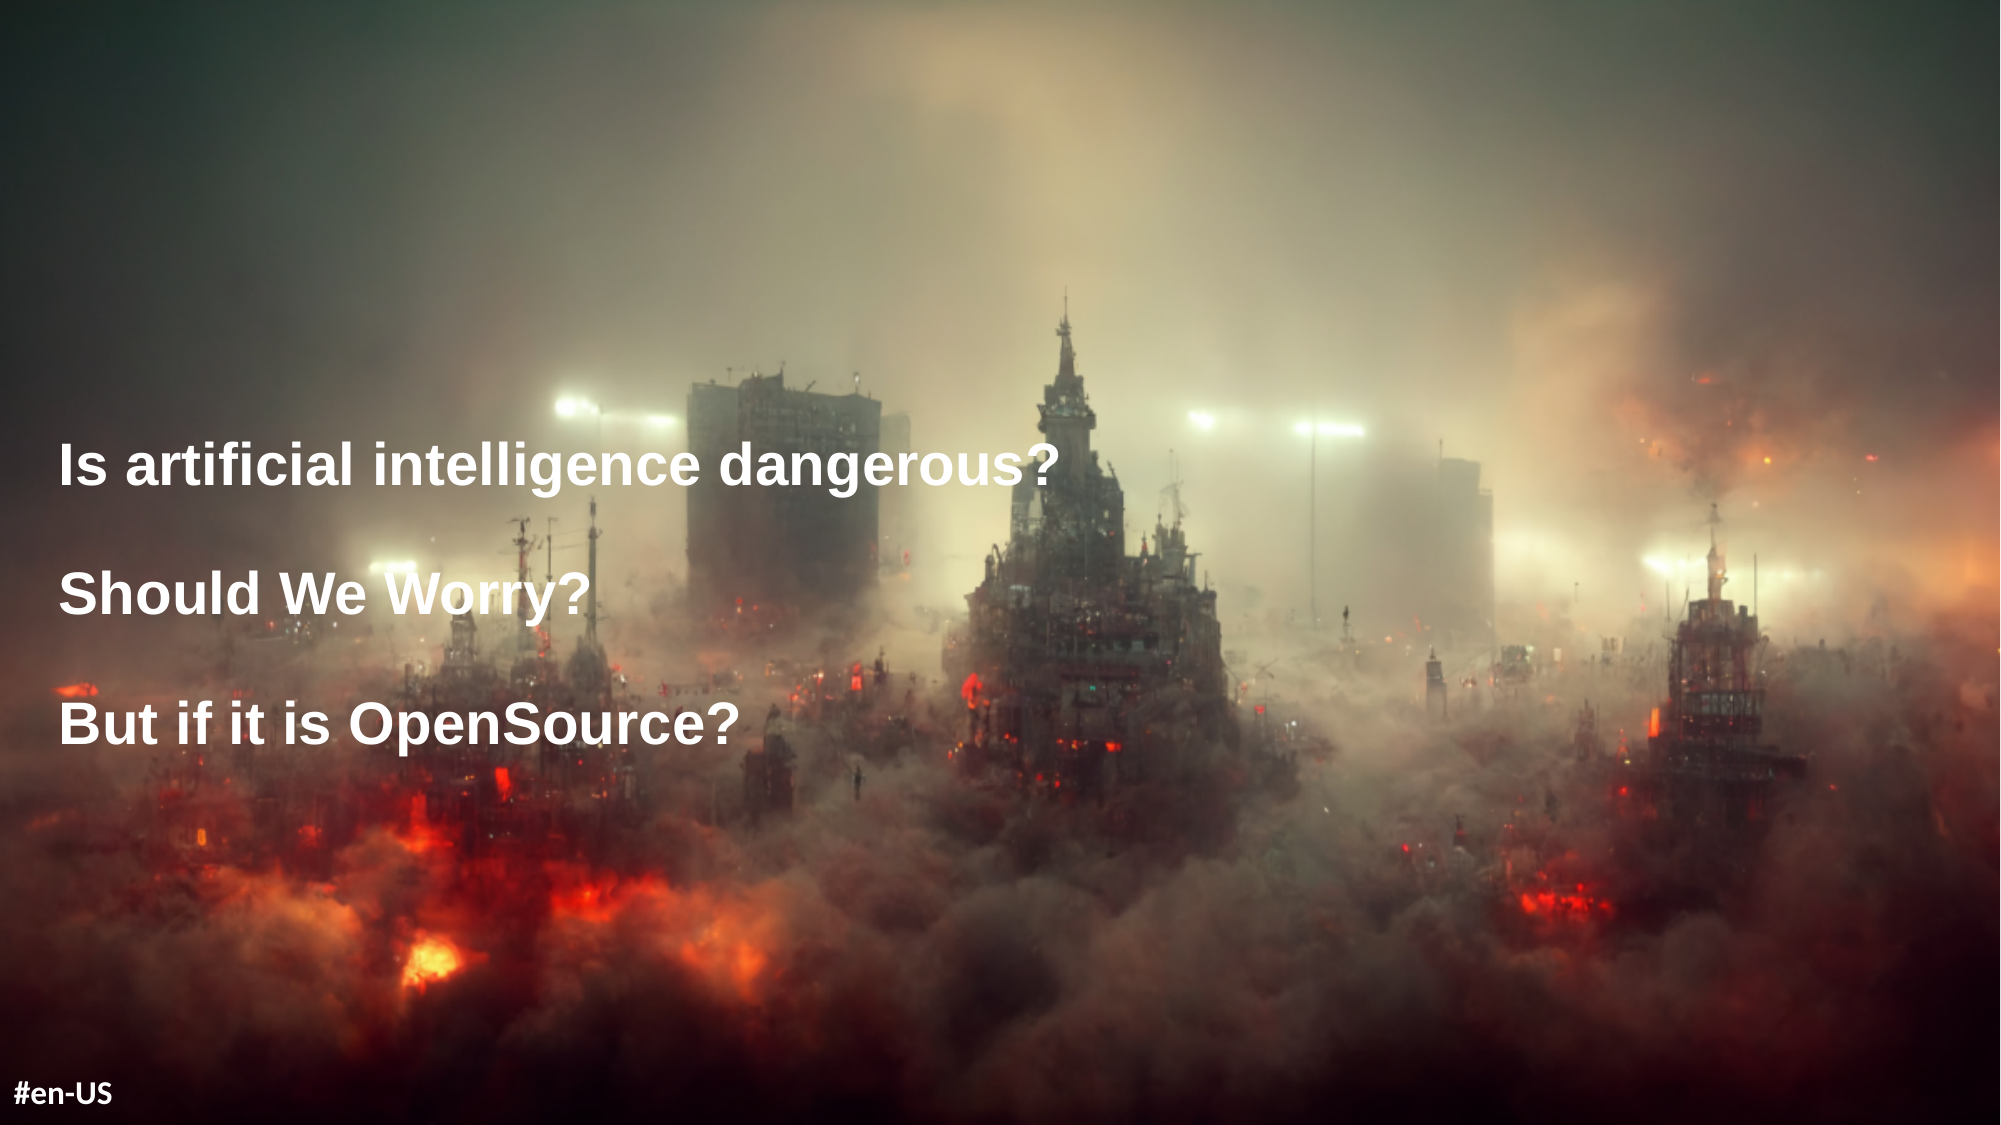

# Is artificial intelligence dangerous? Should We Worry? But if it is OpenSource?
#en-US